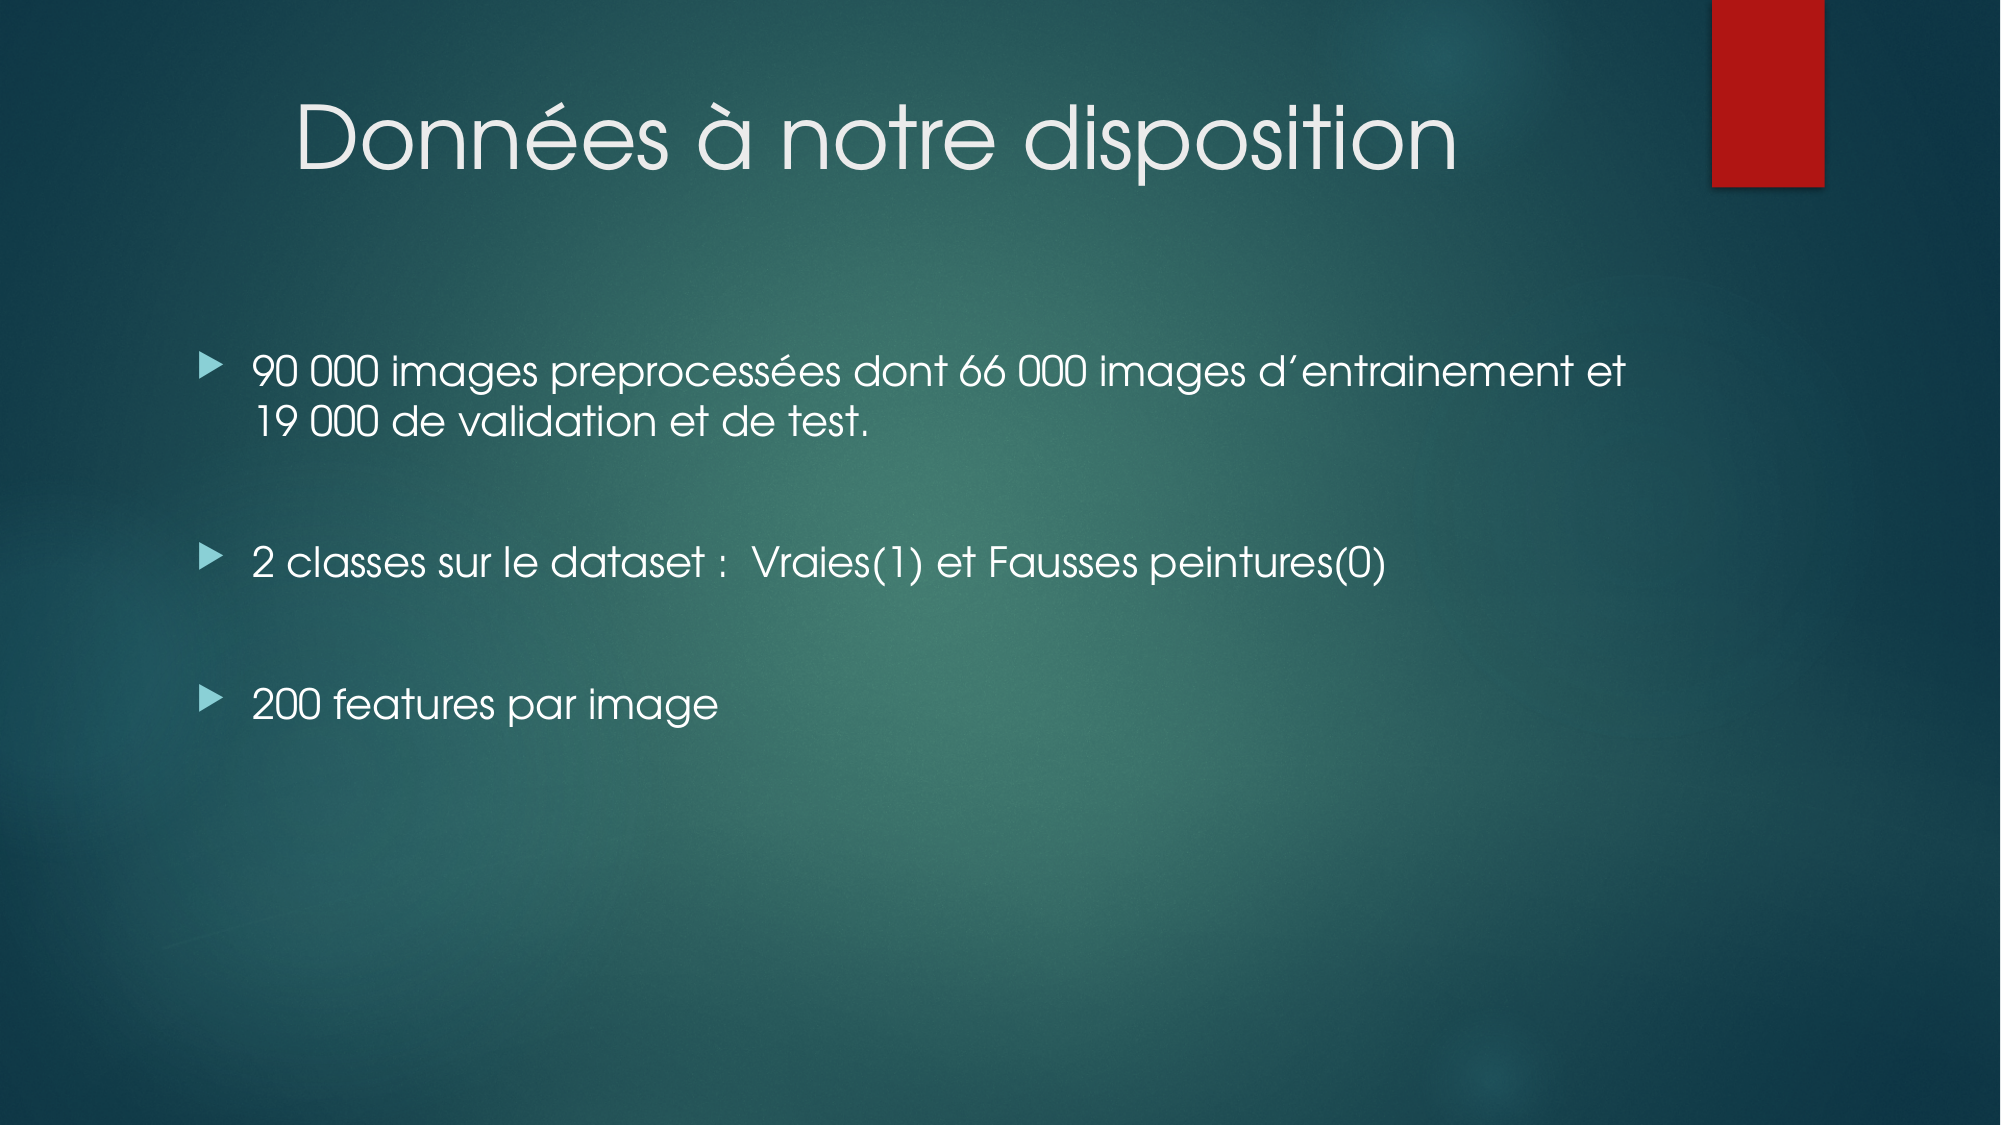

# Données à notre disposition
90 000 images preprocessées dont 66 000 images d’entrainement et 19 000 de validation et de test.

2 classes sur le dataset :  Vraies(1) et Fausses peintures(0)

200 features par image